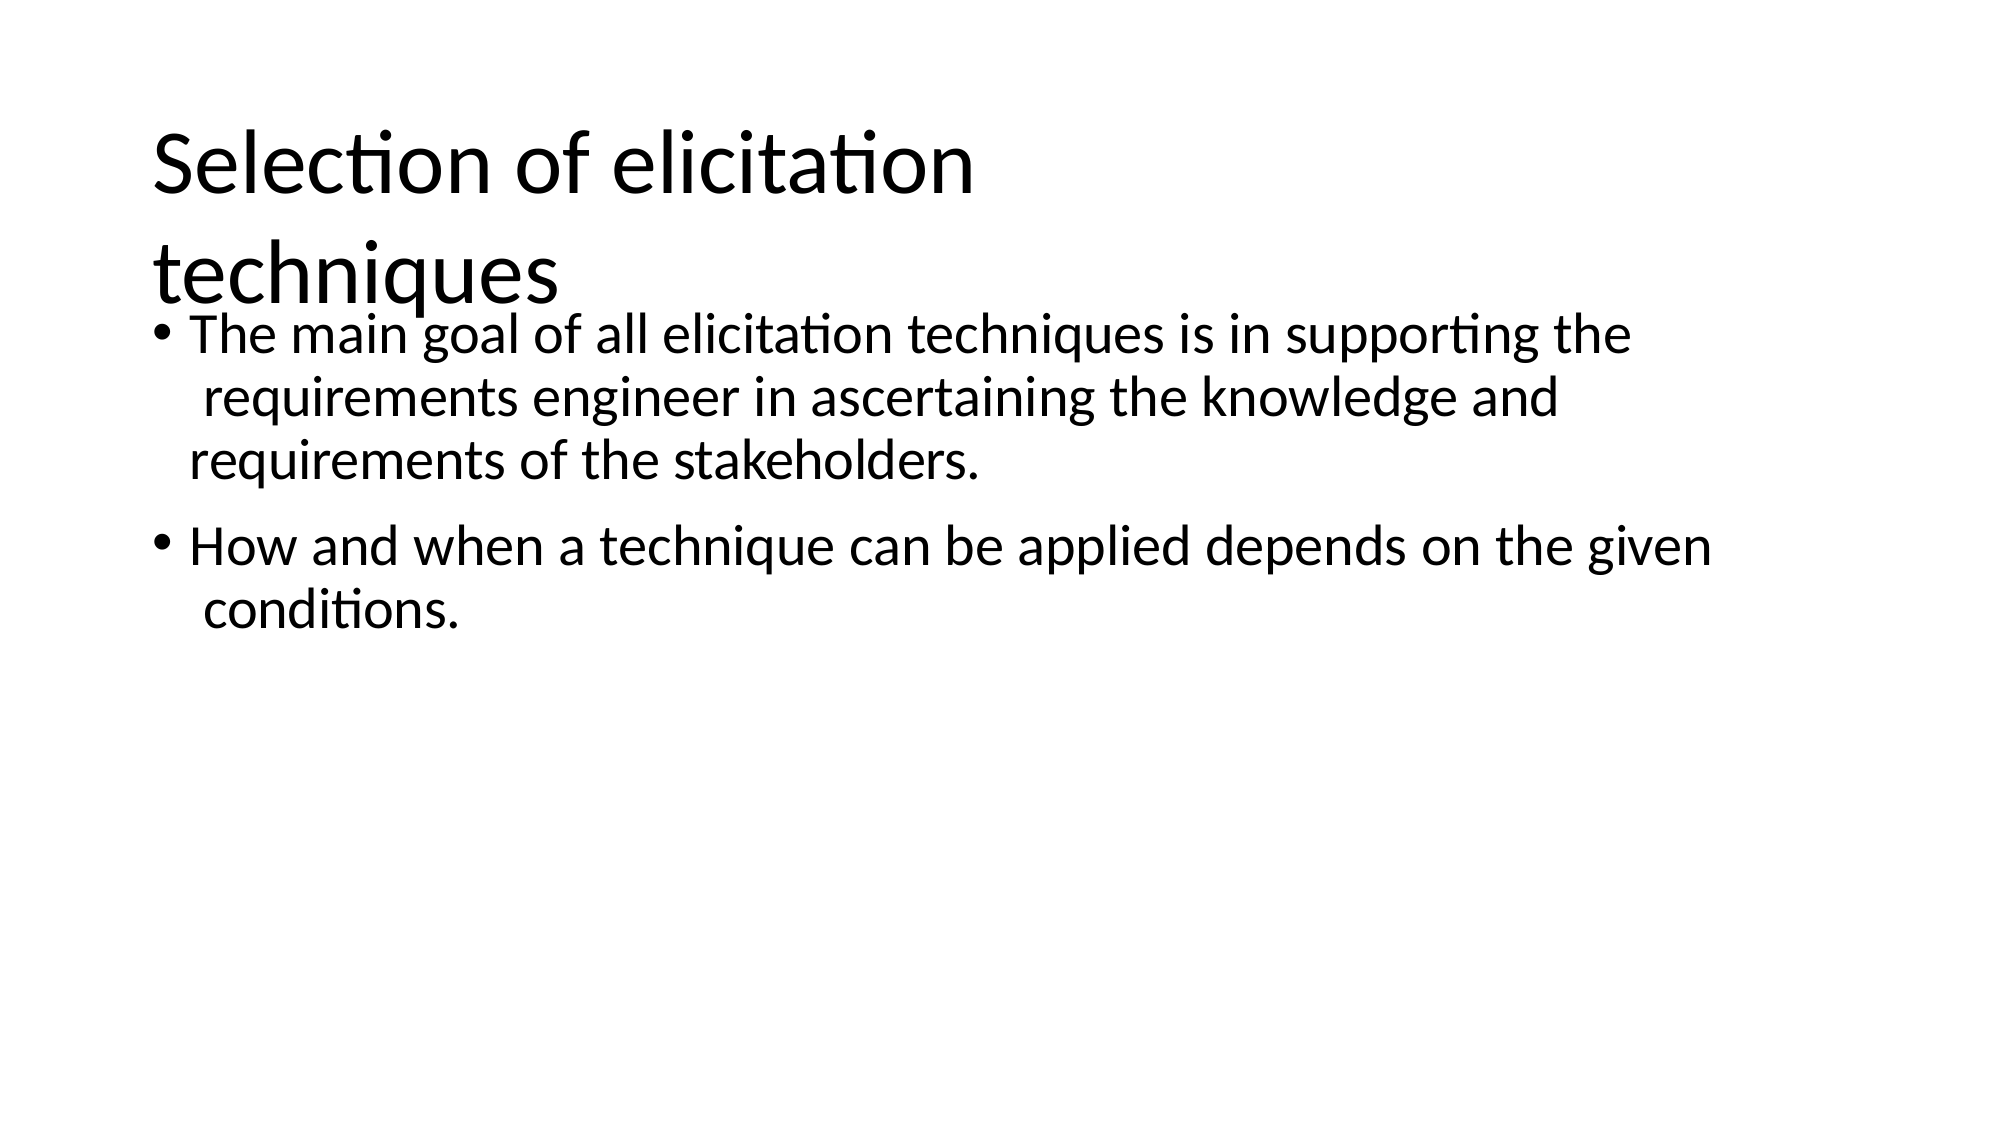

# Selection of elicitation techniques
The main goal of all elicitation techniques is in supporting the  requirements engineer in ascertaining the knowledge and  requirements of the stakeholders.
How and when a technique can be applied depends on the given  conditions.